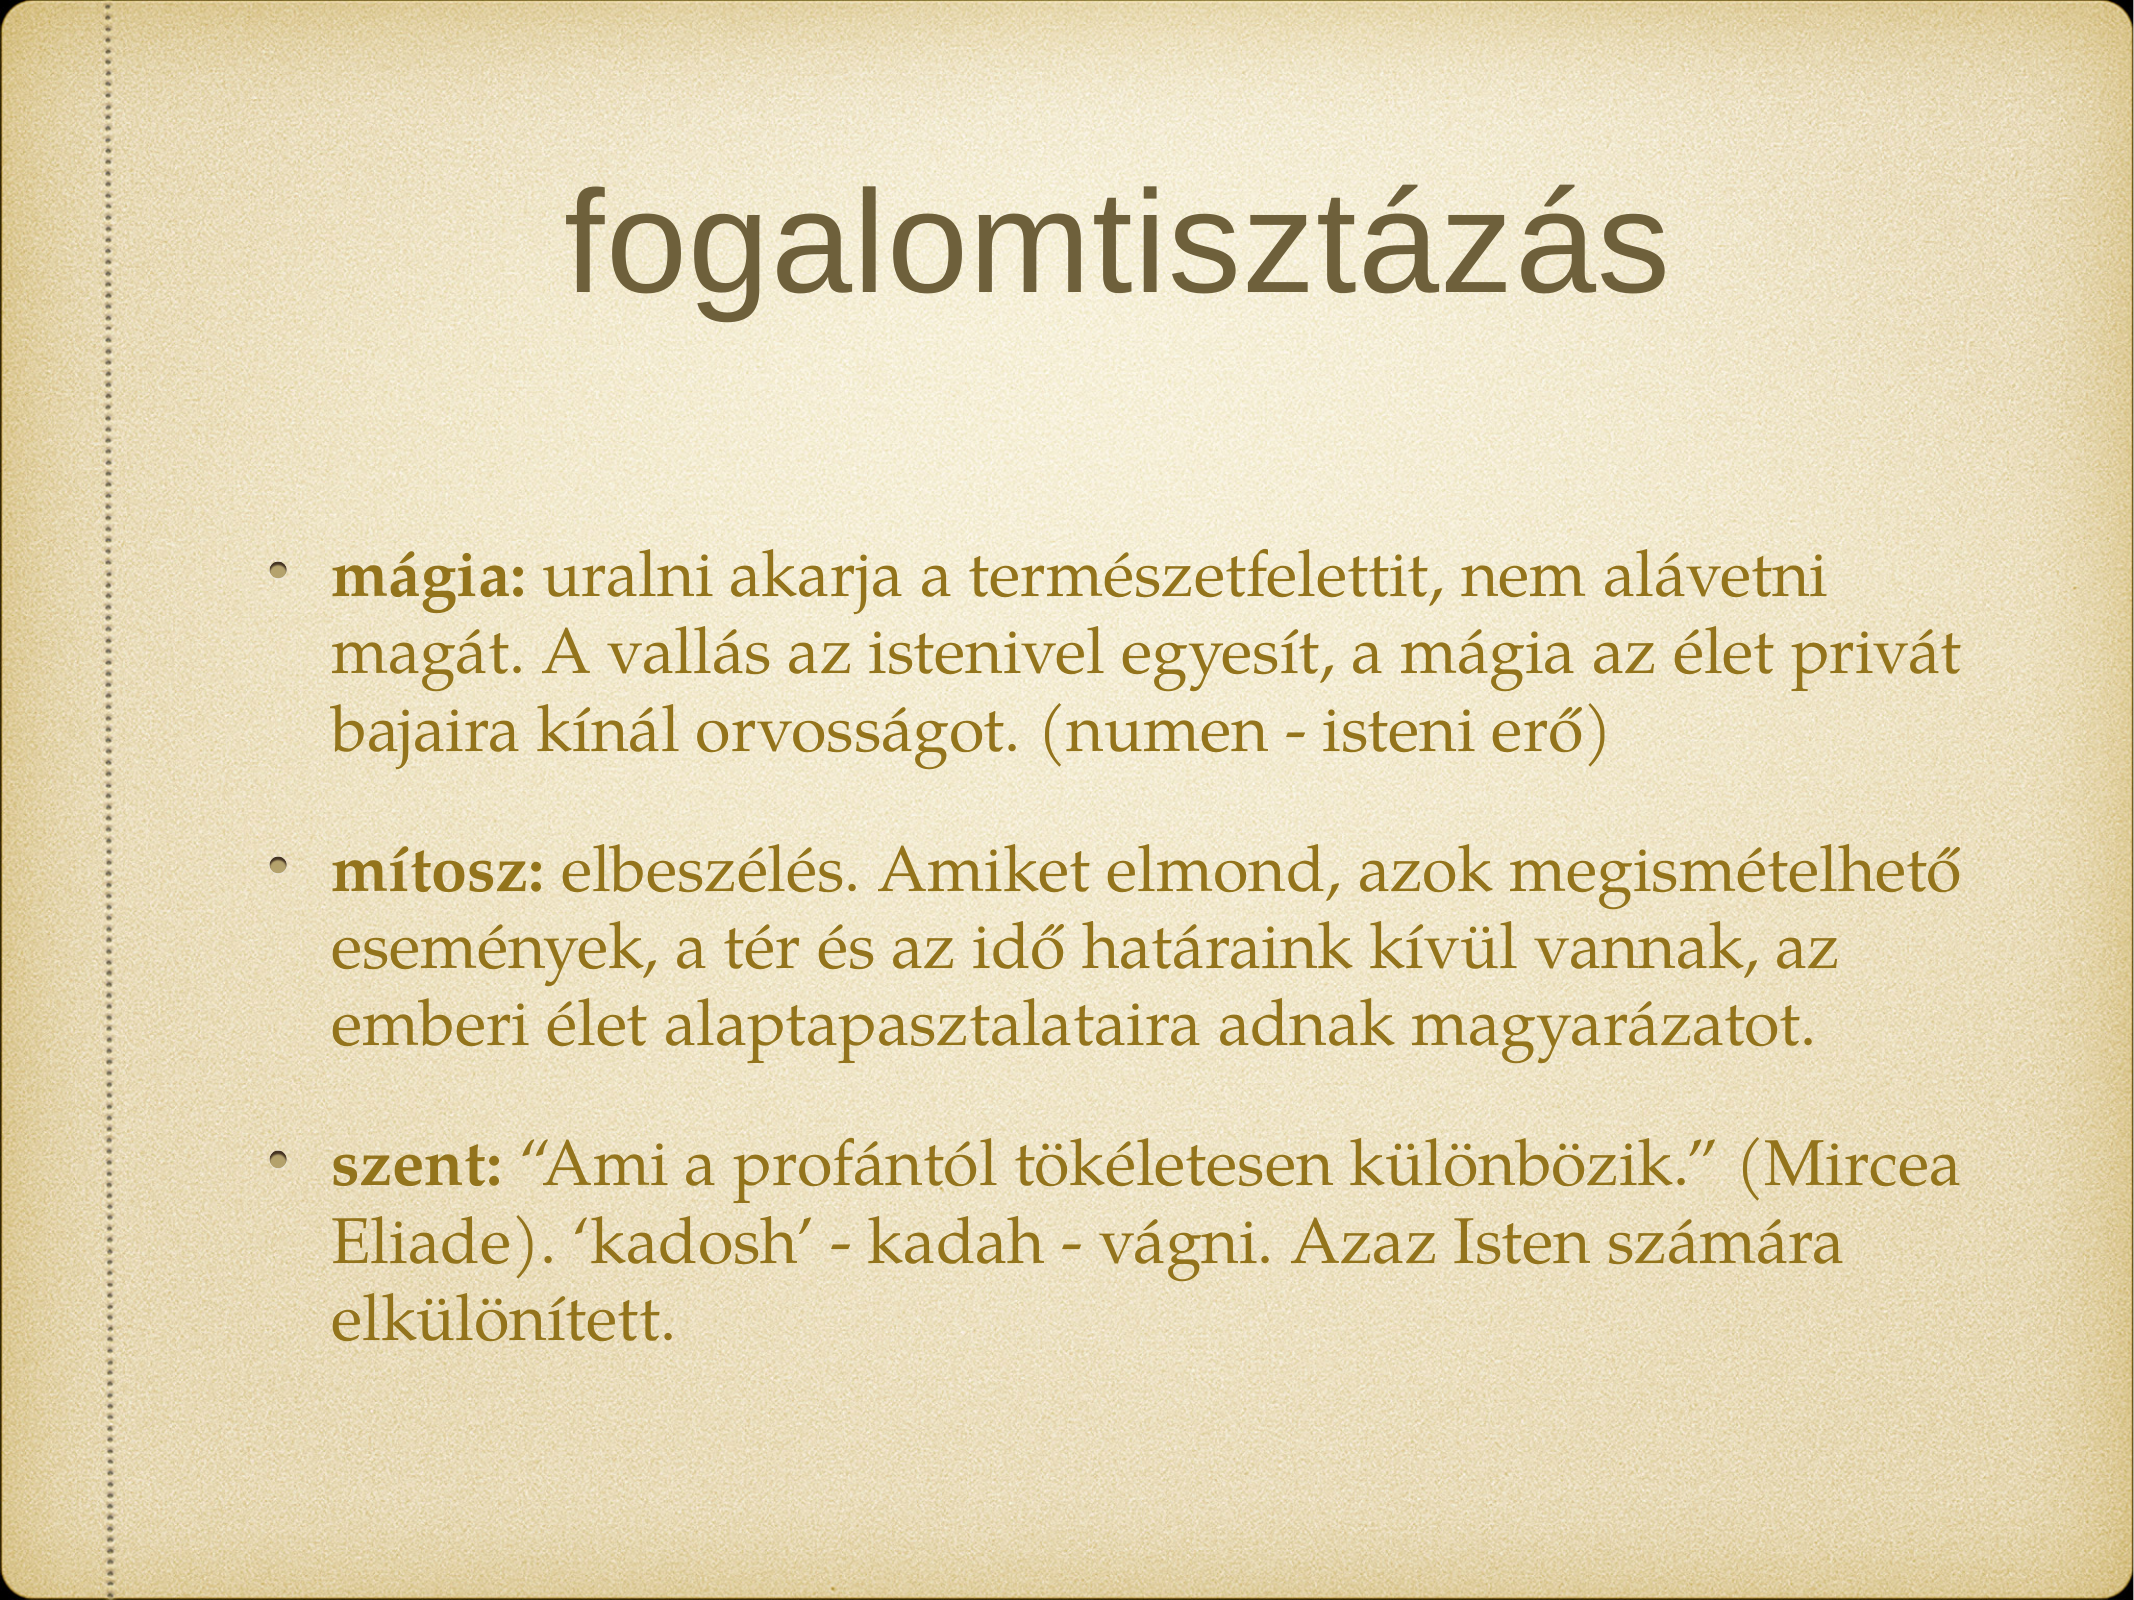

# fogalomtisztázás
mágia: uralni akarja a természetfelettit, nem alávetni magát. A vallás az istenivel egyesít, a mágia az élet privát bajaira kínál orvosságot. (numen - isteni erő)
mítosz: elbeszélés. Amiket elmond, azok megismételhető események, a tér és az idő határaink kívül vannak, az emberi élet alaptapasztalataira adnak magyarázatot.
szent: “Ami a profántól tökéletesen különbözik.” (Mircea Eliade). ‘kadosh’ - kadah - vágni. Azaz Isten számára elkülönített.